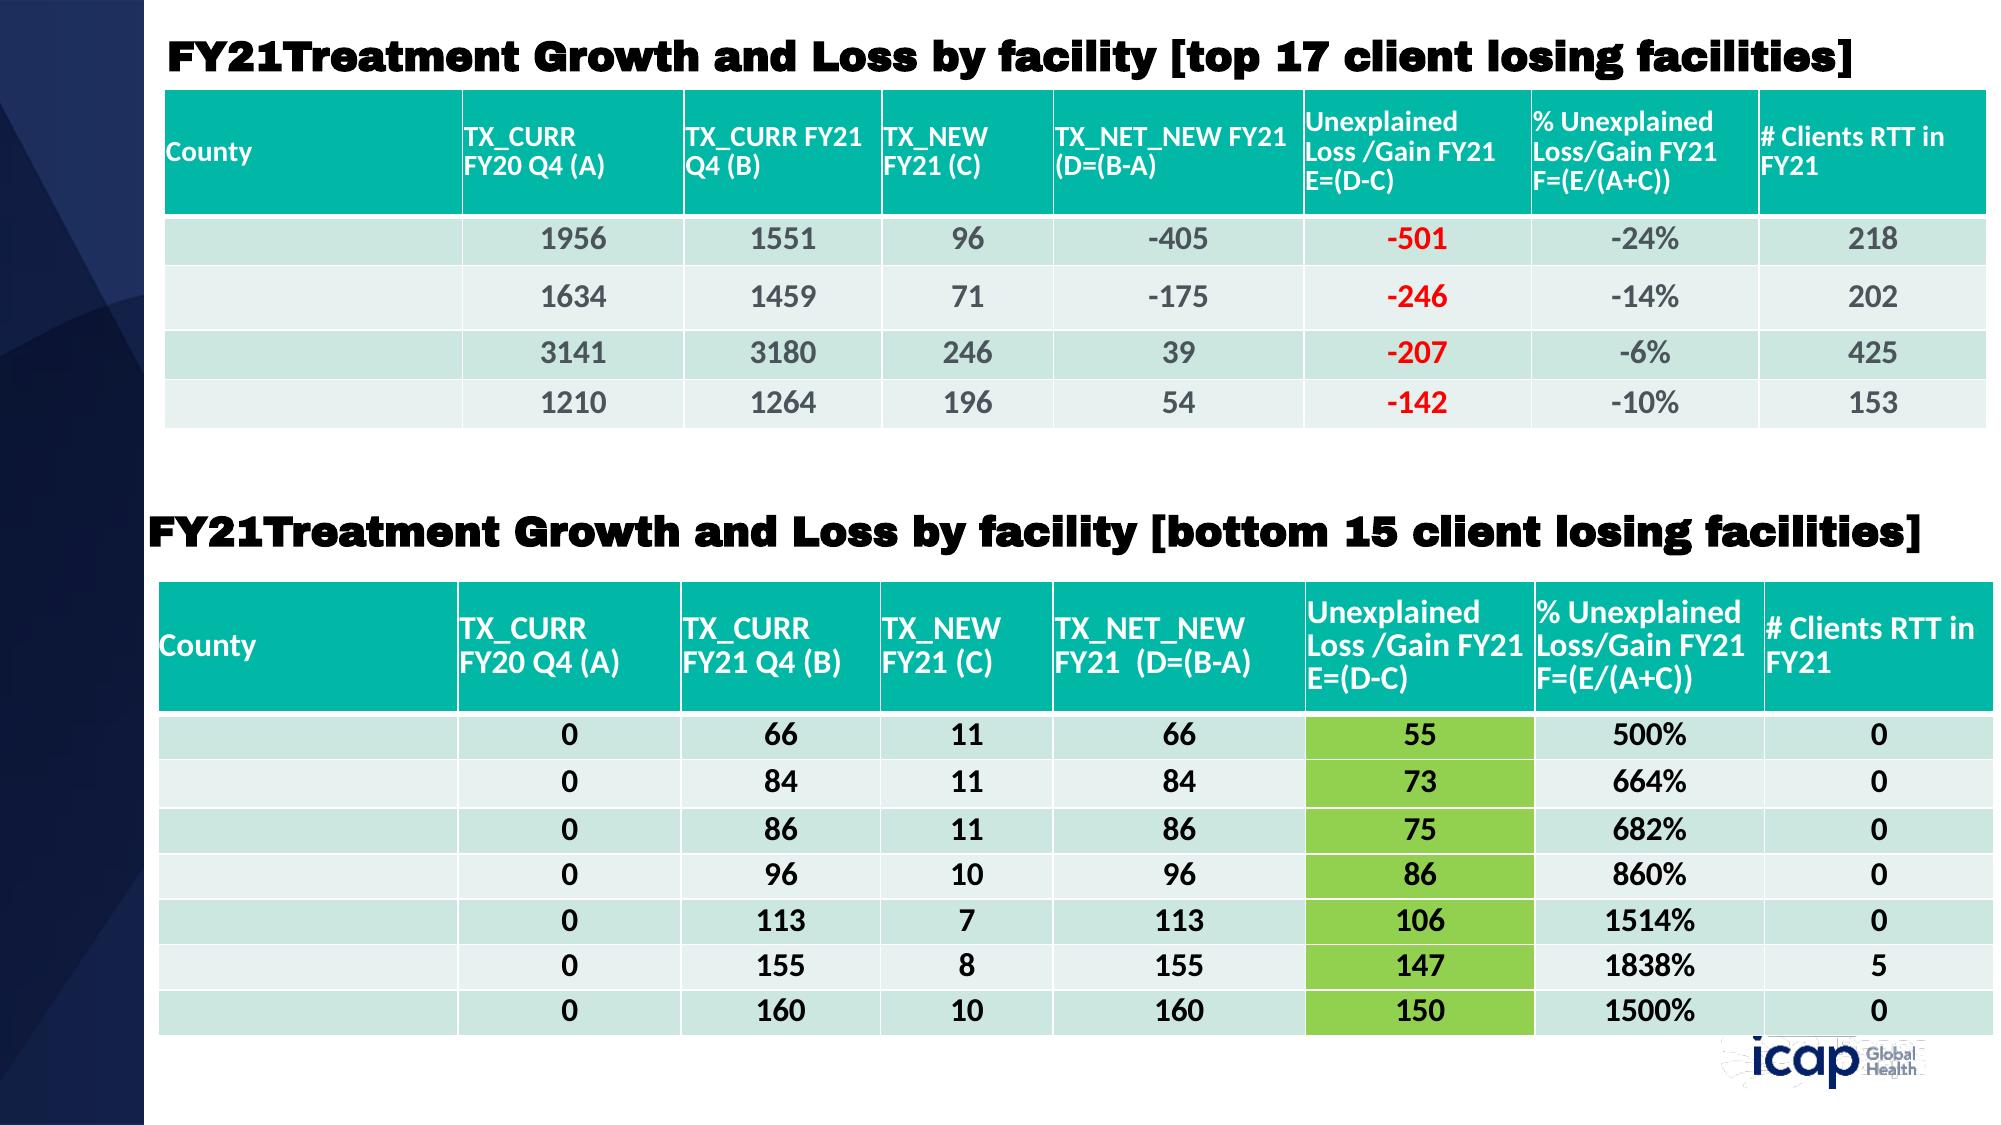

# FY21Treatment Growth and Loss by facility [top 17 client losing facilities]
| County | TX\_CURR FY20 Q4 (A) | TX\_CURR FY21 Q4 (B) | TX\_NEW FY21 (C) | TX\_NET\_NEW FY21 (D=(B-A) | Unexplained Loss /Gain FY21 E=(D-C) | % Unexplained Loss/Gain FY21 F=(E/(A+C)) | # Clients RTT in FY21 |
| --- | --- | --- | --- | --- | --- | --- | --- |
|  | 1956 | 1551 | 96 | -405 | -501 | -24% | 218 |
|  | 1634 | 1459 | 71 | -175 | -246 | -14% | 202 |
|  | 3141 | 3180 | 246 | 39 | -207 | -6% | 425 |
|  | 1210 | 1264 | 196 | 54 | -142 | -10% | 153 |
FY21Treatment Growth and Loss by facility [bottom 15 client losing facilities]
| County | TX\_CURR FY20 Q4 (A) | TX\_CURR FY21 Q4 (B) | TX\_NEW FY21 (C) | TX\_NET\_NEW FY21 (D=(B-A) | Unexplained Loss /Gain FY21 E=(D-C) | % Unexplained Loss/Gain FY21 F=(E/(A+C)) | # Clients RTT in FY21 |
| --- | --- | --- | --- | --- | --- | --- | --- |
|  | 0 | 66 | 11 | 66 | 55 | 500% | 0 |
|  | 0 | 84 | 11 | 84 | 73 | 664% | 0 |
|  | 0 | 86 | 11 | 86 | 75 | 682% | 0 |
|  | 0 | 96 | 10 | 96 | 86 | 860% | 0 |
|  | 0 | 113 | 7 | 113 | 106 | 1514% | 0 |
|  | 0 | 155 | 8 | 155 | 147 | 1838% | 5 |
|  | 0 | 160 | 10 | 160 | 150 | 1500% | 0 |